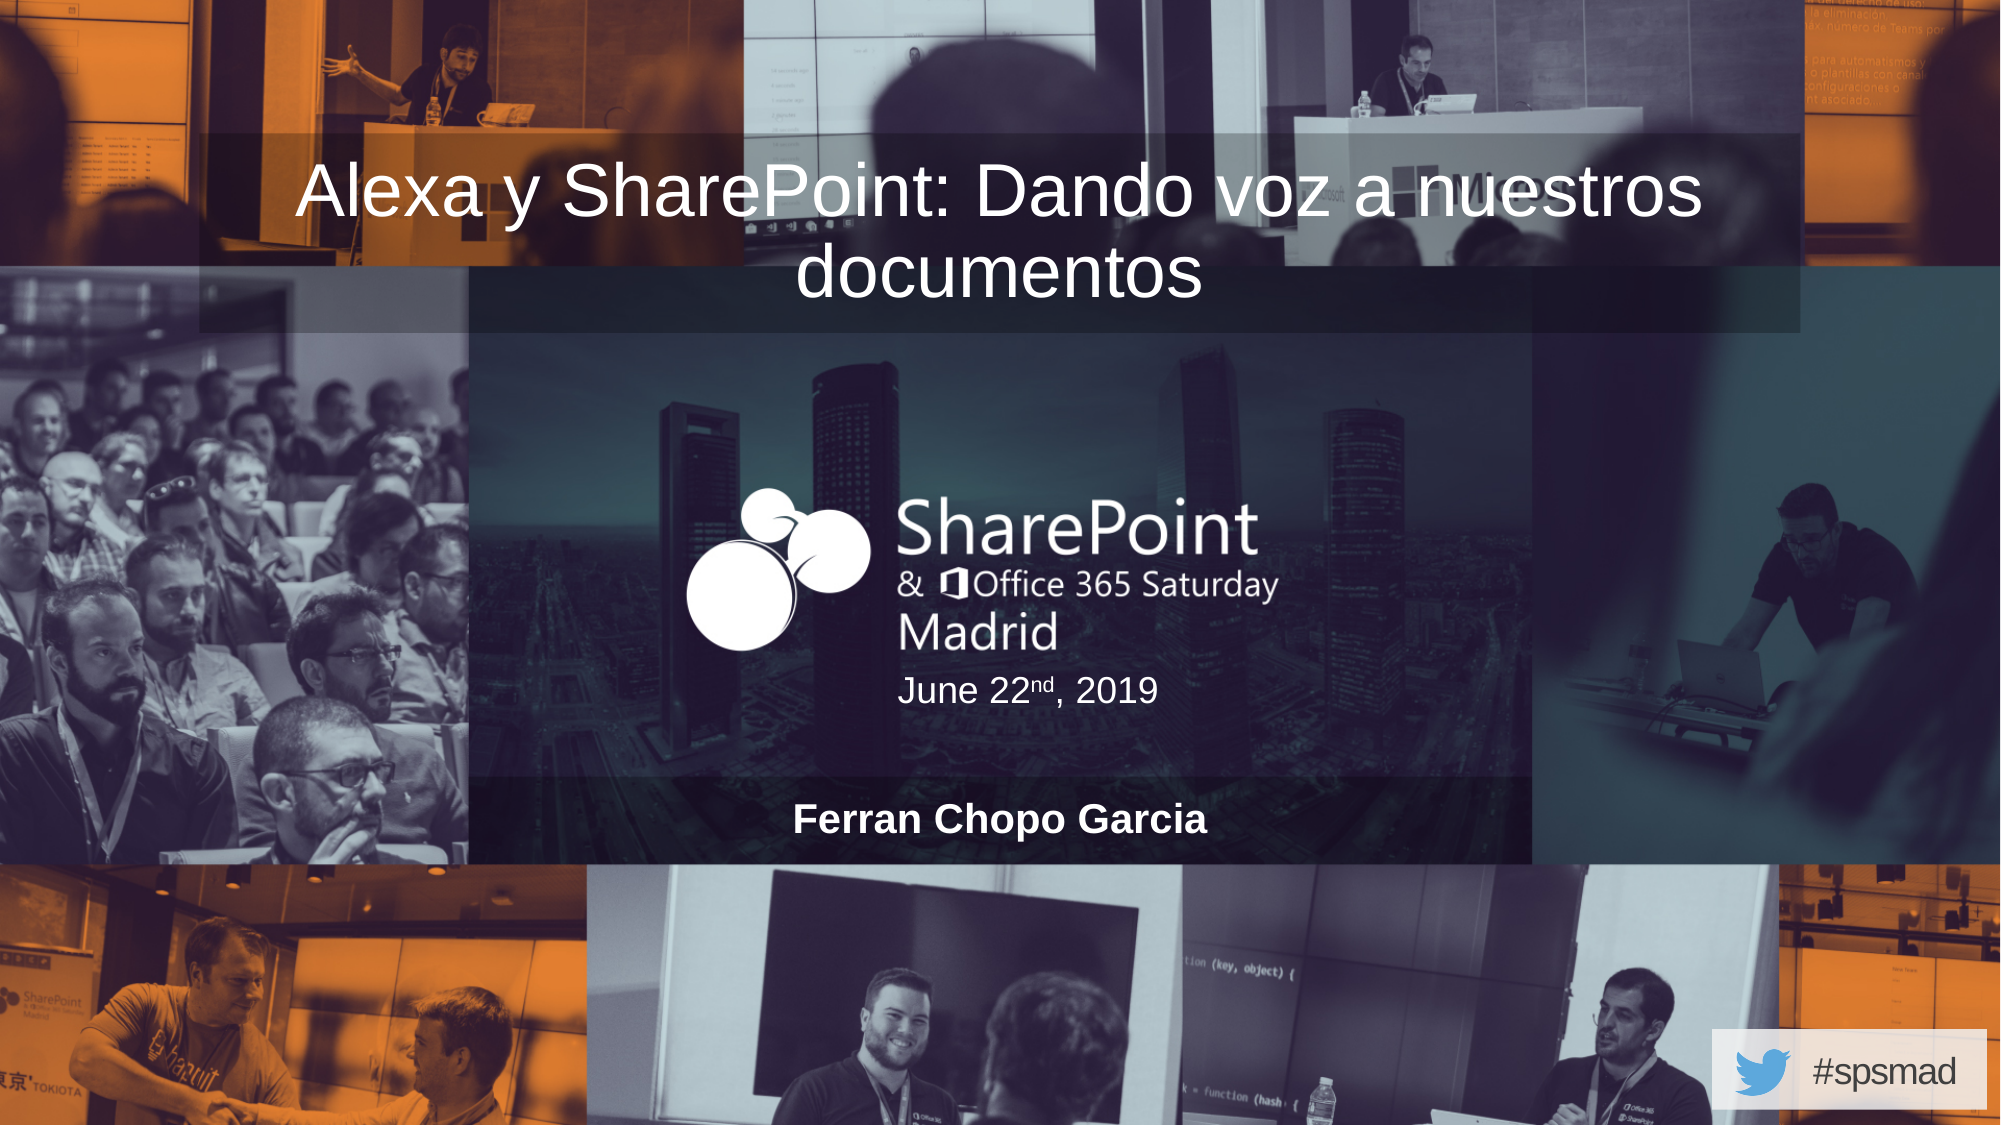

Alexa y SharePoint: Dando voz a nuestros documentos
Ferran Chopo Garcia